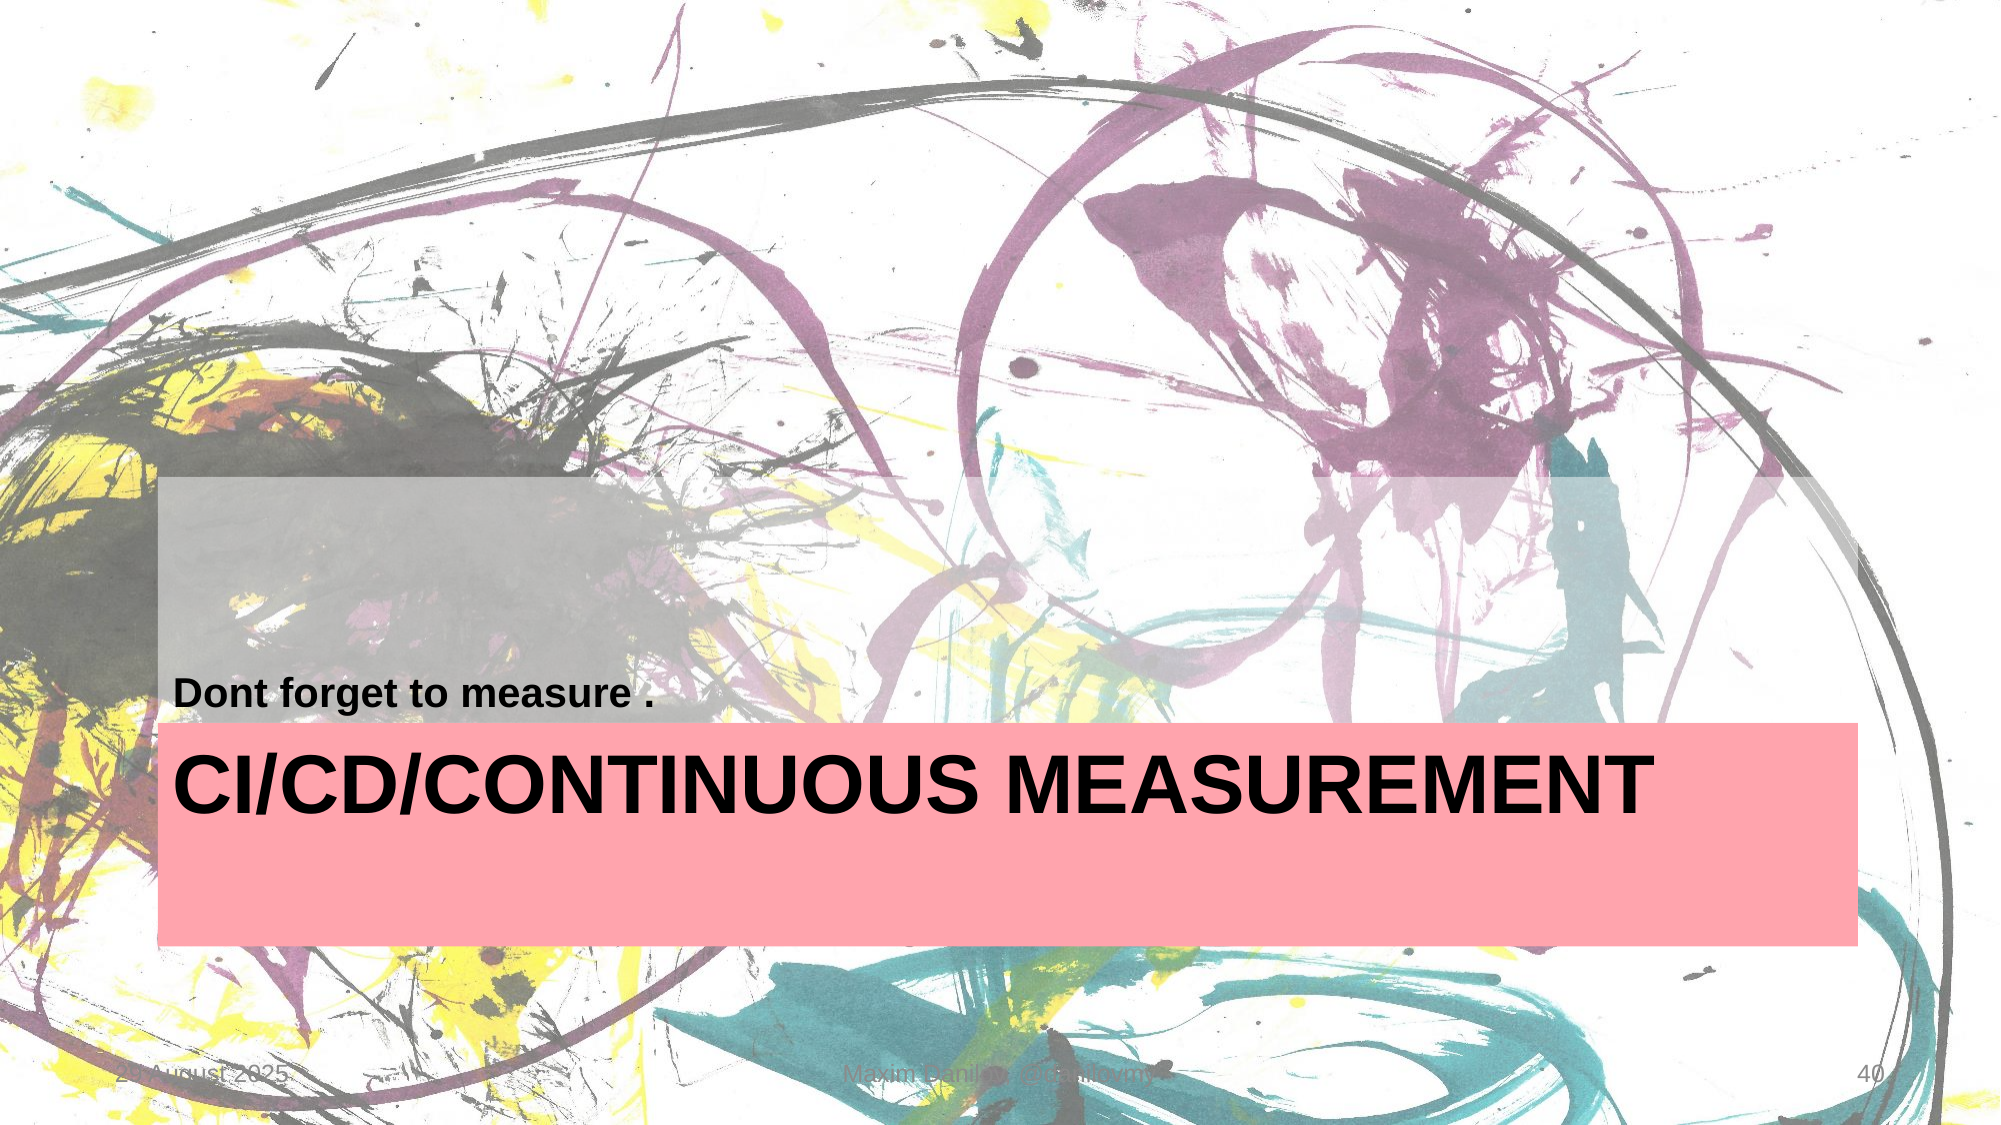

Dont forget to measure .
# CI/CD/Continuous Measurement
29 August 2025
Maxim Danilov, @danilovmy
40